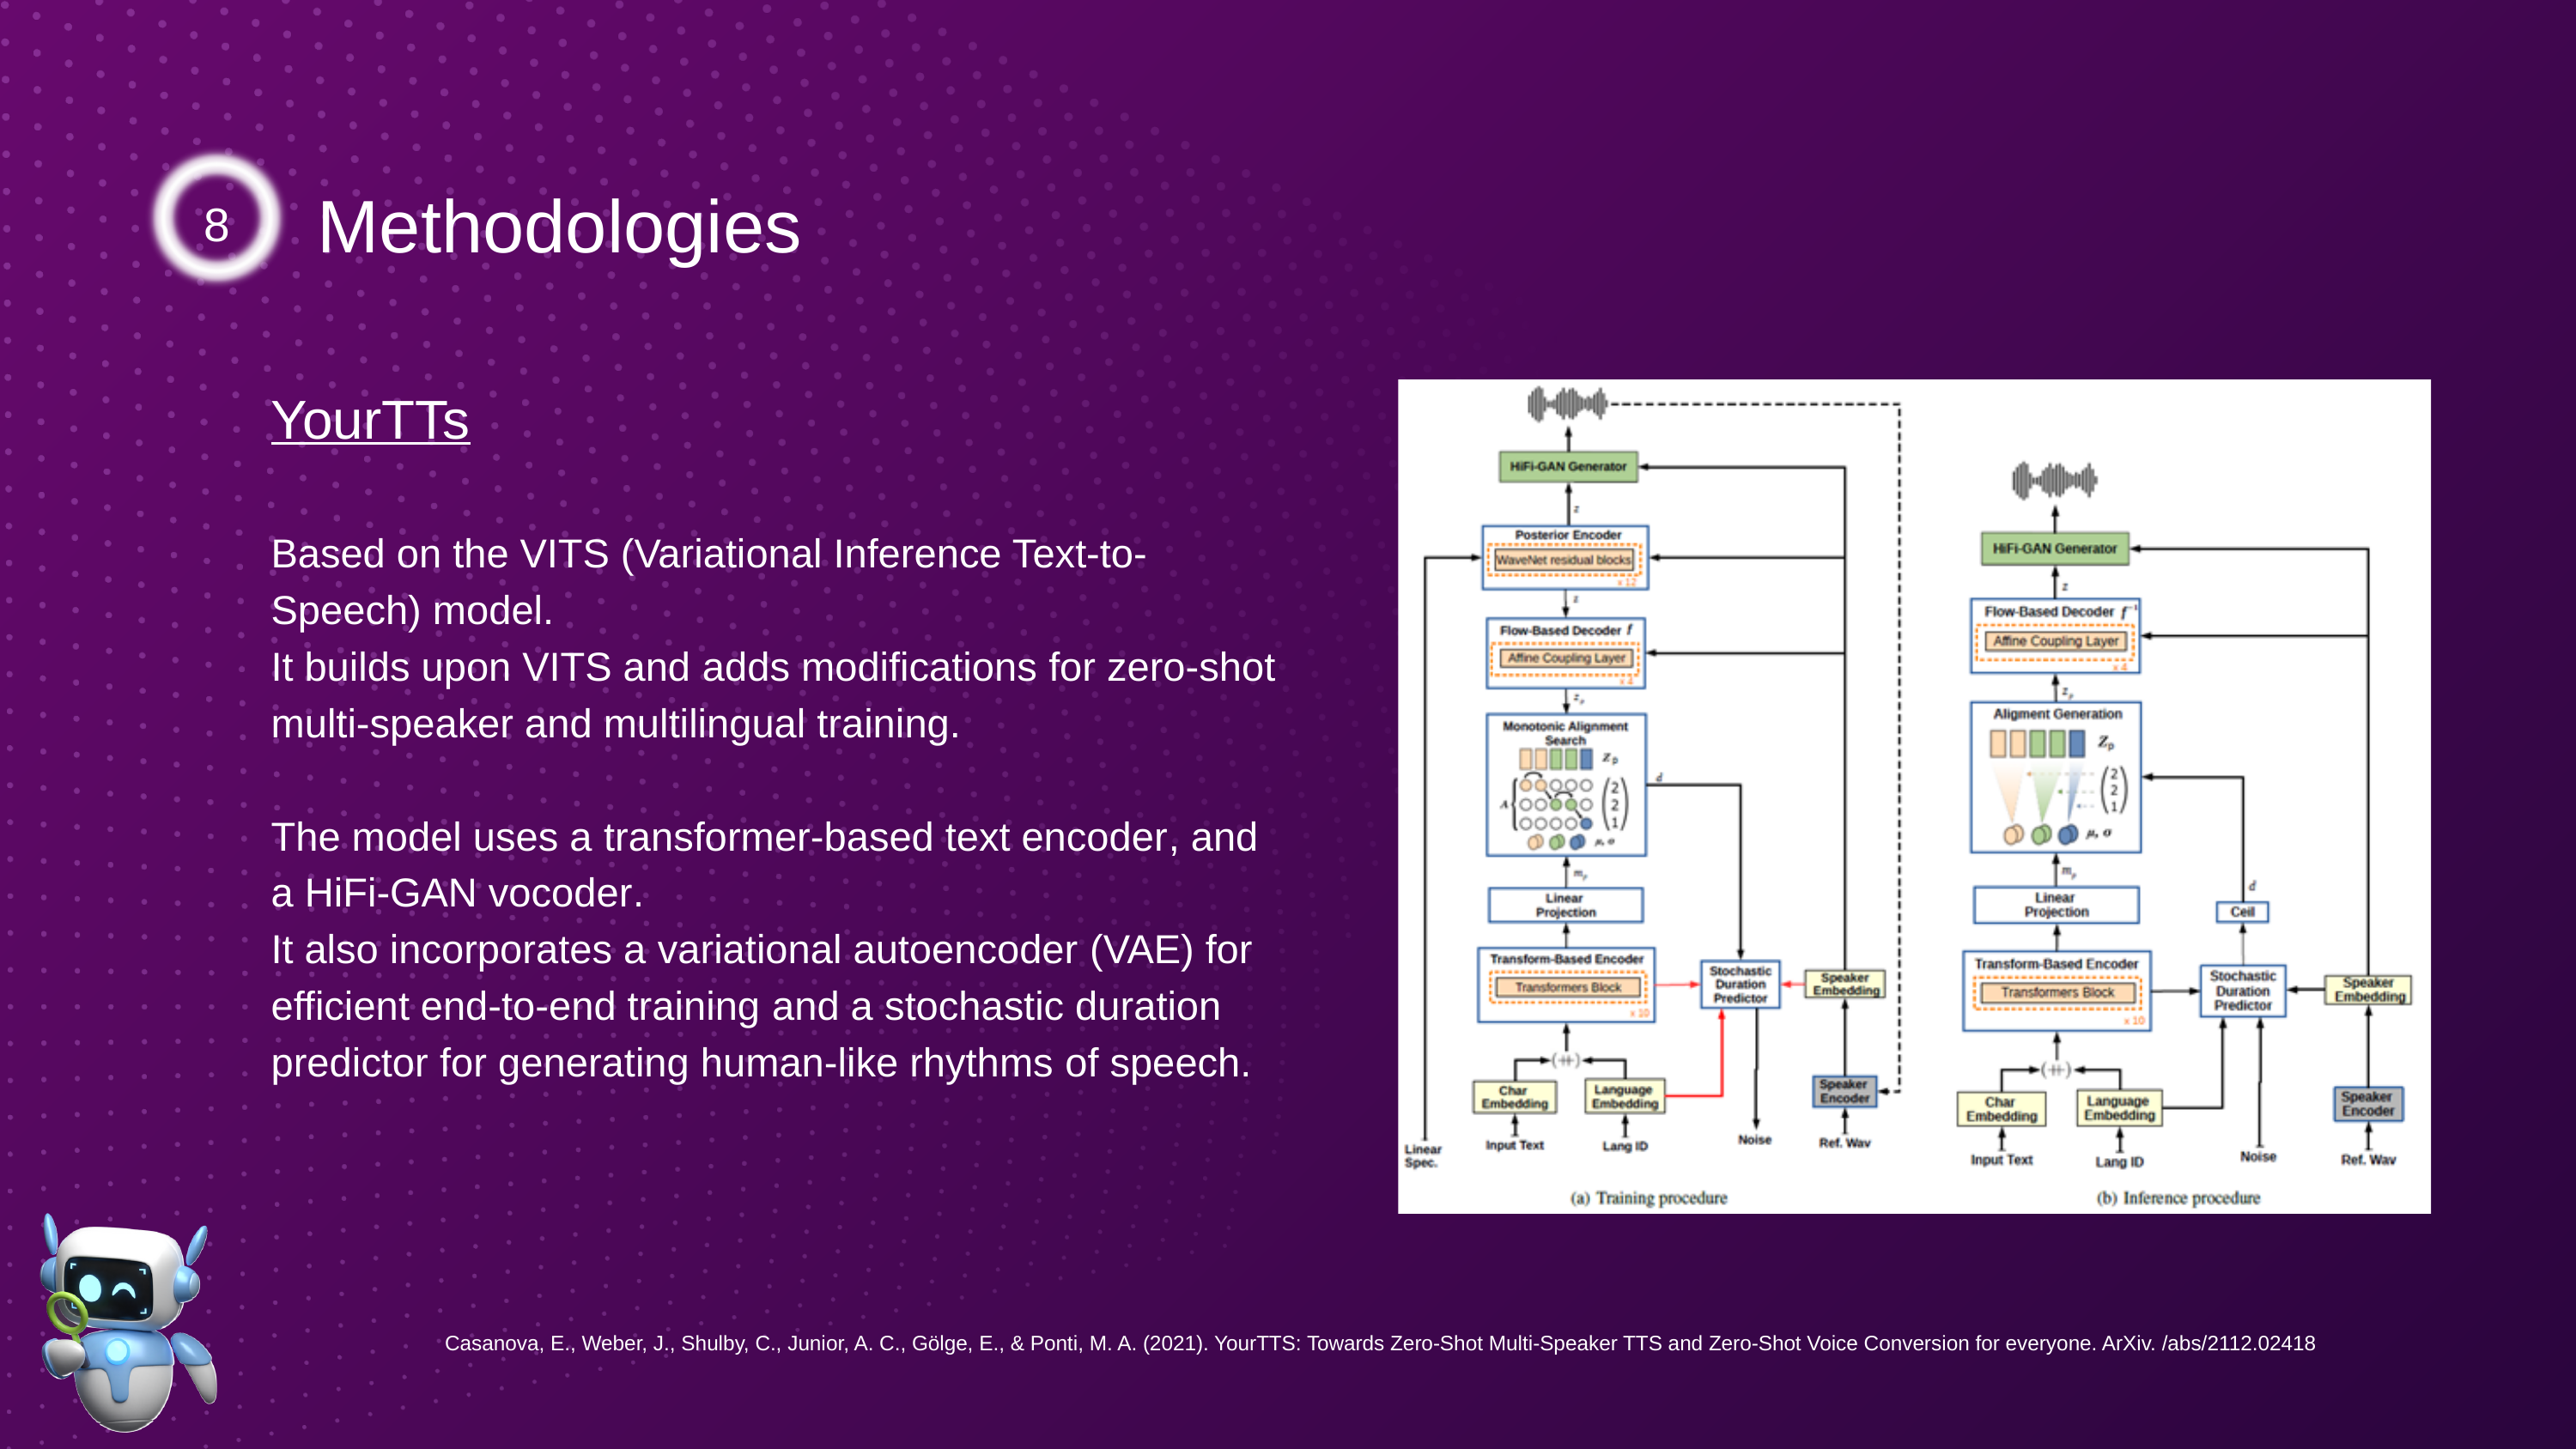

Methodologies
8
YourTTs

Based on the VITS (Variational Inference Text-to-Speech) model.
It builds upon VITS and adds modifications for zero-shot multi-speaker and multilingual training.

​The model uses a transformer-based text encoder, and a HiFi-GAN vocoder. ​
It also incorporates a variational autoencoder (VAE) for efficient end-to-end training and a stochastic duration predictor for generating human-like rhythms of speech.

 Casanova, E., Weber, J., Shulby, C., Junior, A. C., Gölge, E., & Ponti, M. A. (2021). YourTTS: Towards Zero-Shot Multi-Speaker TTS and Zero-Shot Voice Conversion for everyone. ArXiv. /abs/2112.02418